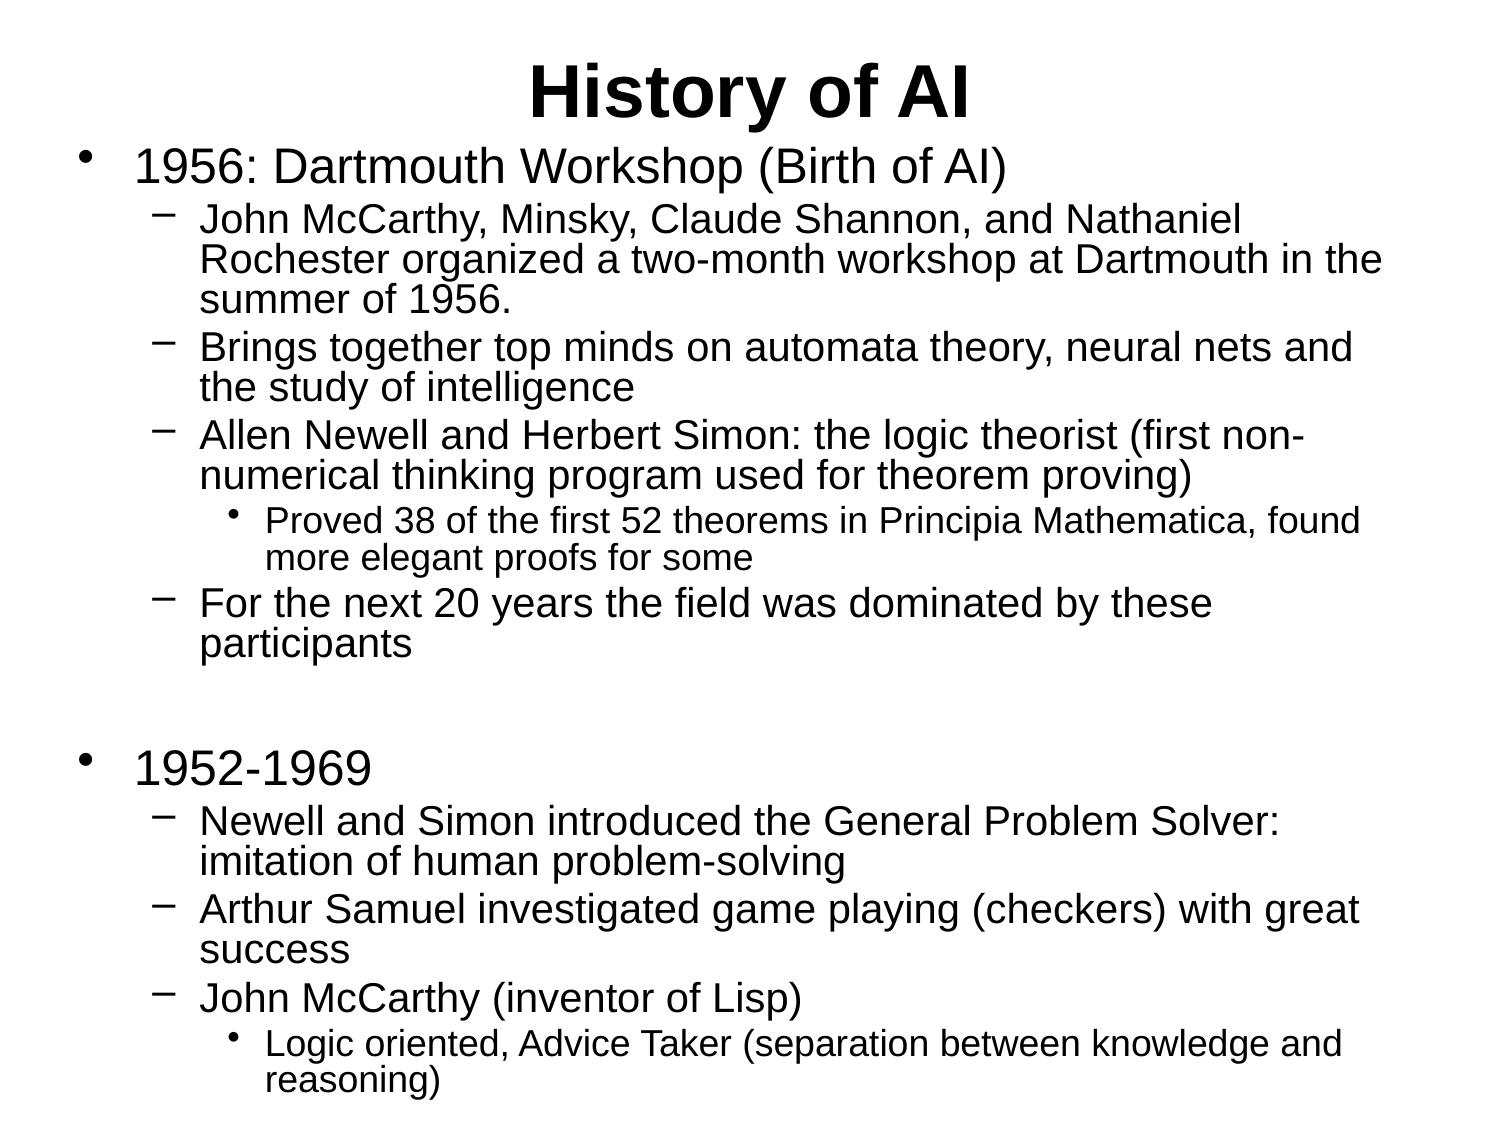

# History of AI
1956: Dartmouth Workshop (Birth of AI)
John McCarthy, Minsky, Claude Shannon, and Nathaniel Rochester organized a two-month workshop at Dartmouth in the summer of 1956.
Brings together top minds on automata theory, neural nets and the study of intelligence
Allen Newell and Herbert Simon: the logic theorist (first non-numerical thinking program used for theorem proving)
Proved 38 of the first 52 theorems in Principia Mathematica, found more elegant proofs for some
For the next 20 years the field was dominated by these participants

1952-1969
Newell and Simon introduced the General Problem Solver: imitation of human problem-solving
Arthur Samuel investigated game playing (checkers) with great success
John McCarthy (inventor of Lisp)
Logic oriented, Advice Taker (separation between knowledge and reasoning)